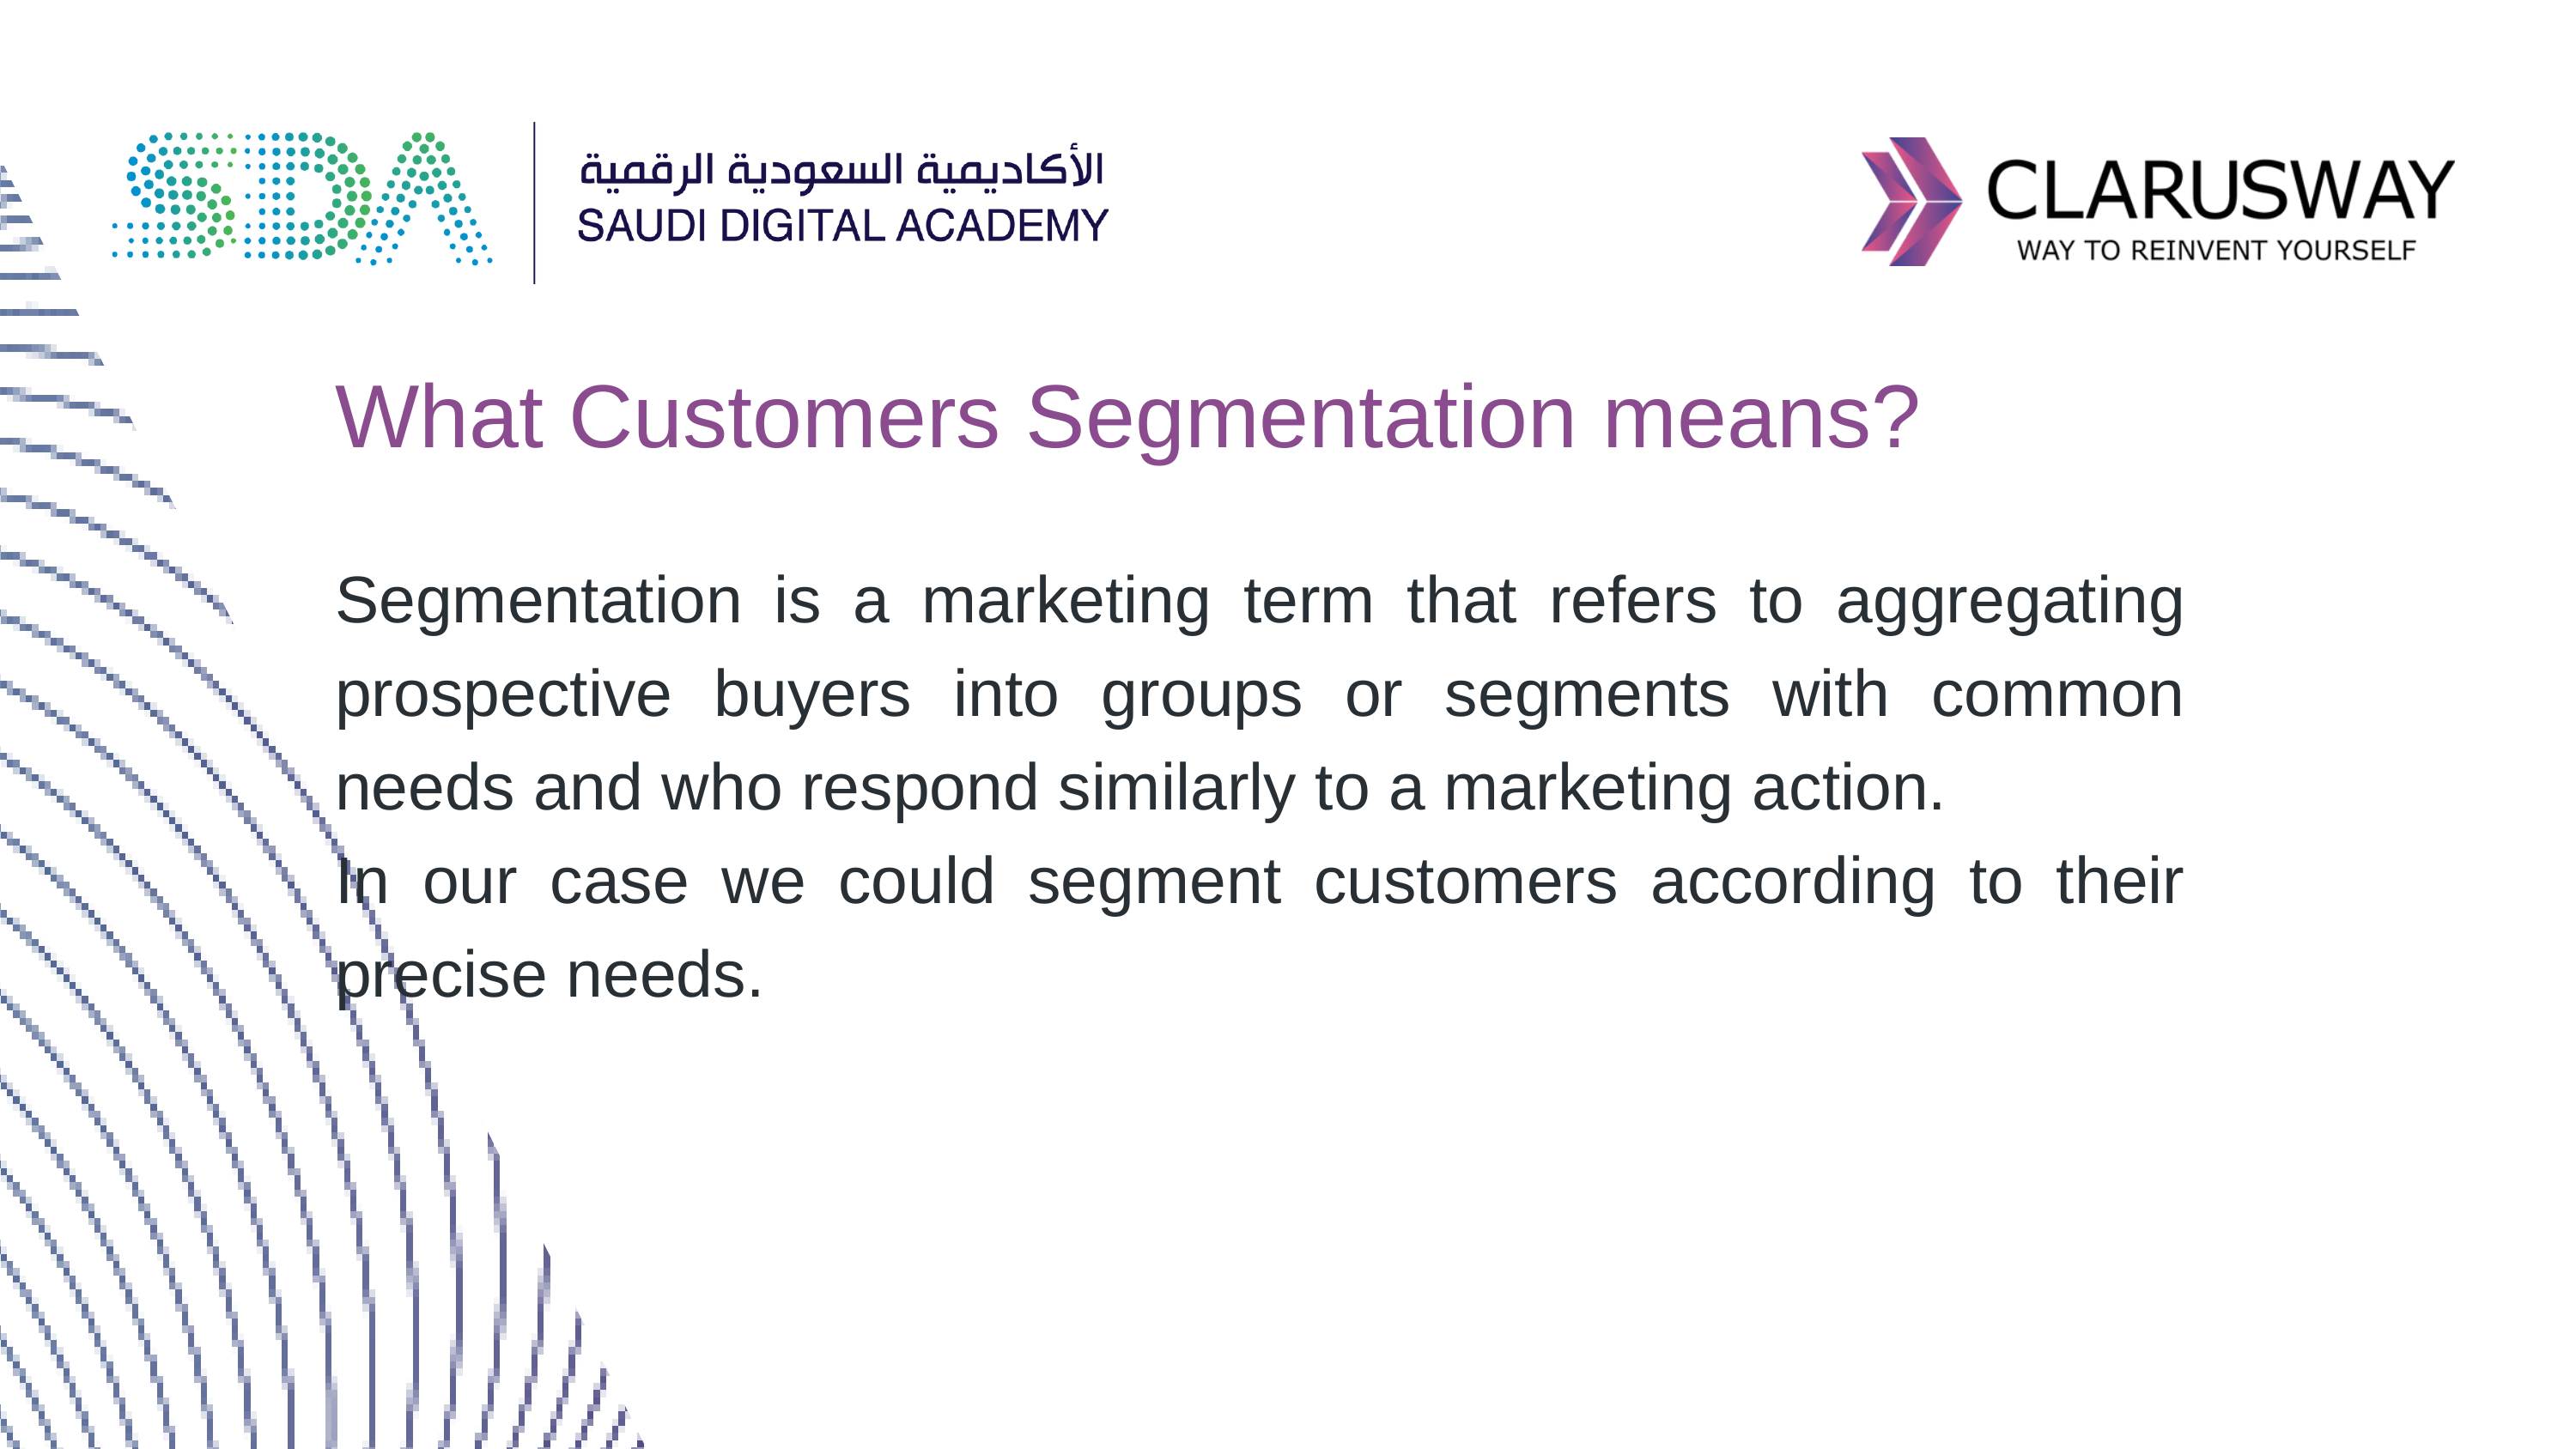

What Customers Segmentation means?
Segmentation is a marketing term that refers to aggregating prospective buyers into groups or segments with common needs and who respond similarly to a marketing action.
In our case we could segment customers according to their precise needs.